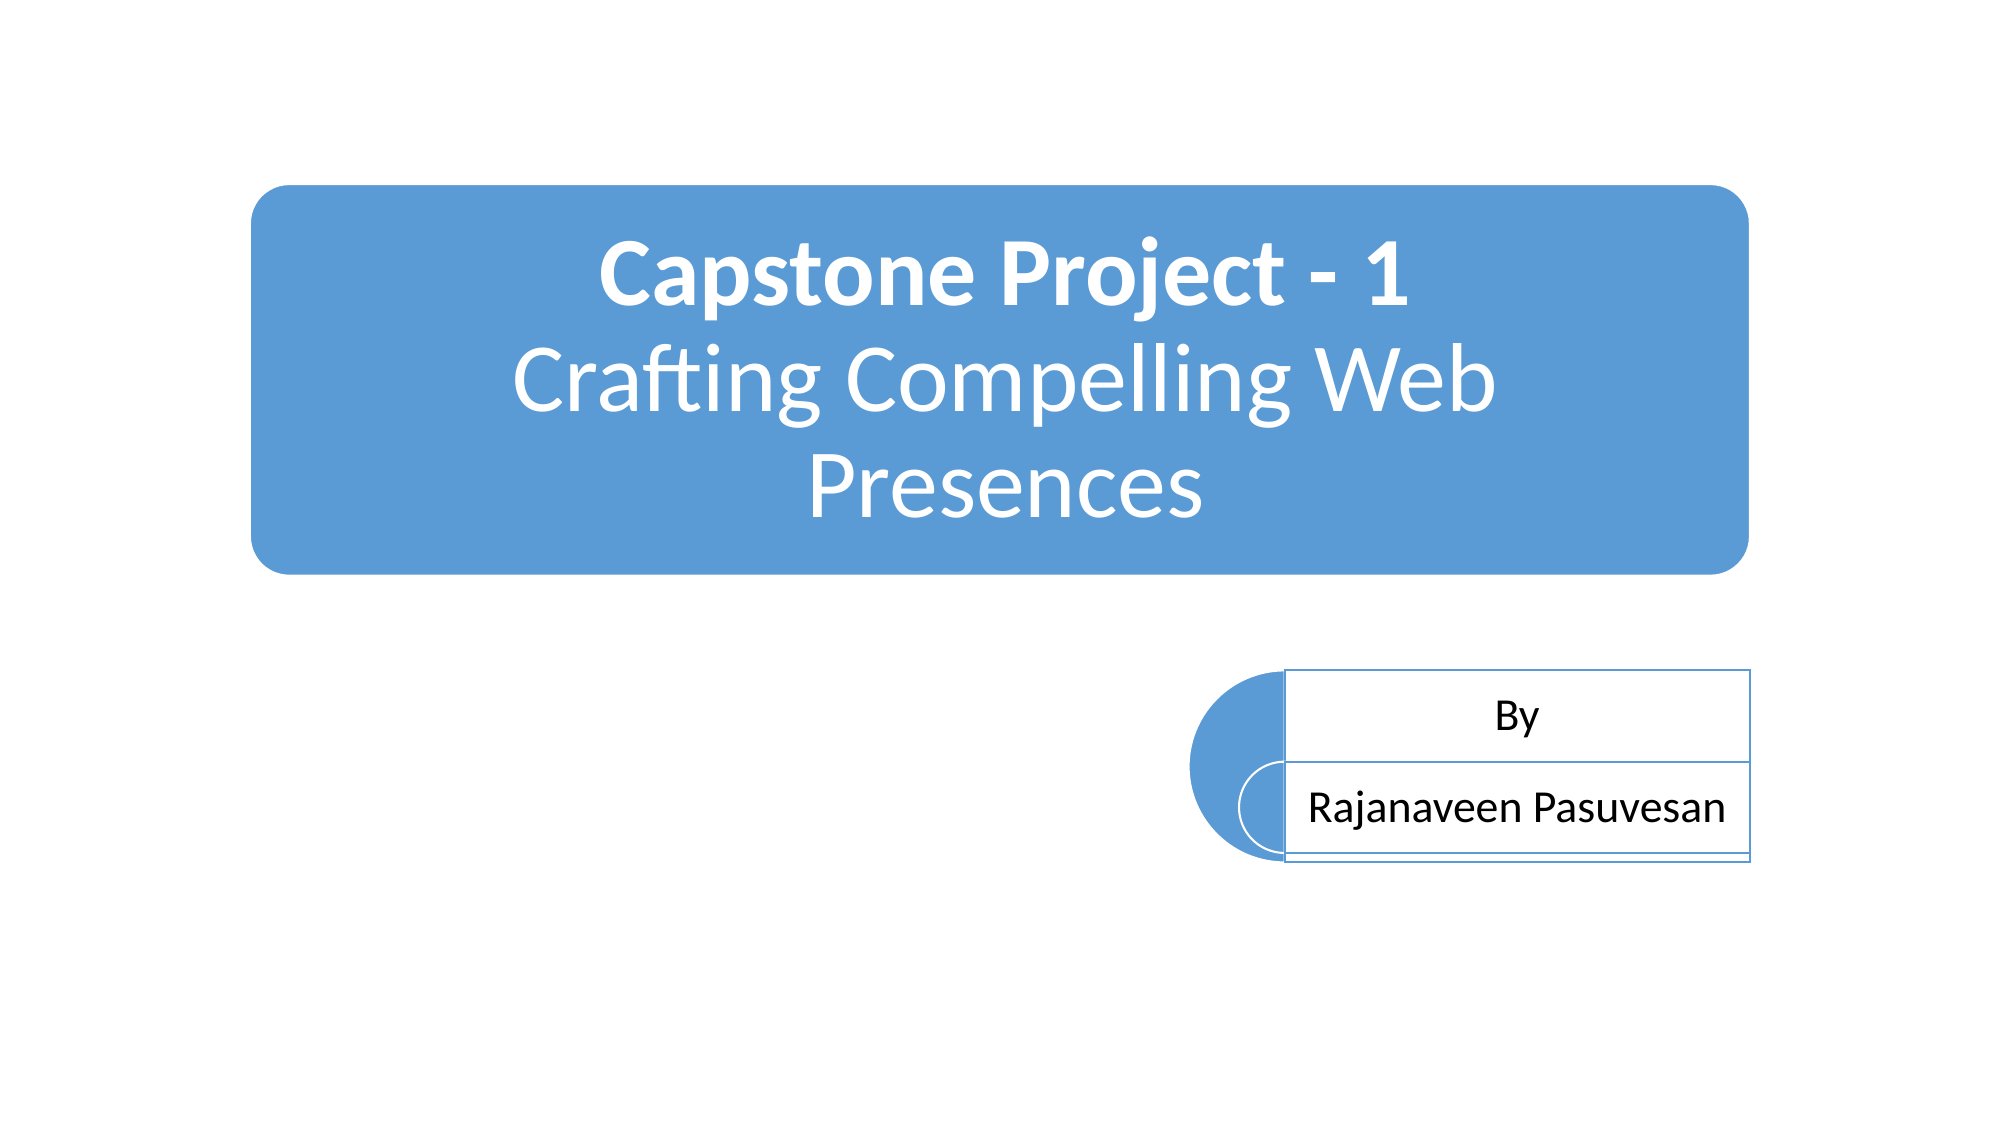

Capstone Project - 1
Crafting Compelling Web Presences
By
Rajanaveen Pasuvesan